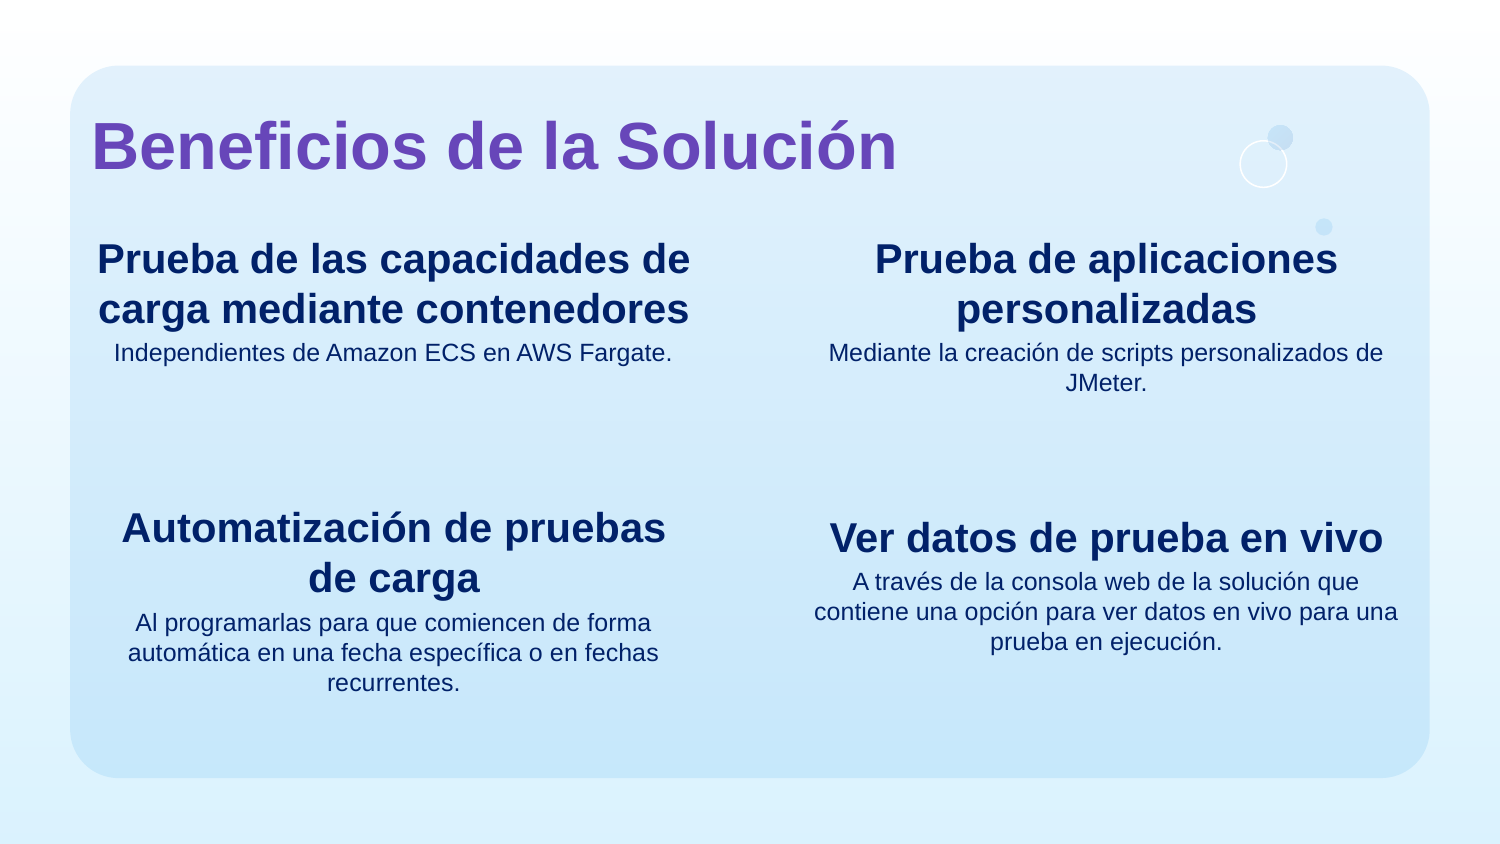

# Beneficios de la Solución

Prueba de las capacidades de carga mediante contenedores
Prueba de aplicaciones personalizadas
Independientes de Amazon ECS en AWS Fargate.
Mediante la creación de scripts personalizados de JMeter.
Ver datos de prueba en vivo
Automatización de pruebas de carga
A través de la consola web de la solución que contiene una opción para ver datos en vivo para una prueba en ejecución.
Al programarlas para que comiencen de forma automática en una fecha específica o en fechas recurrentes.